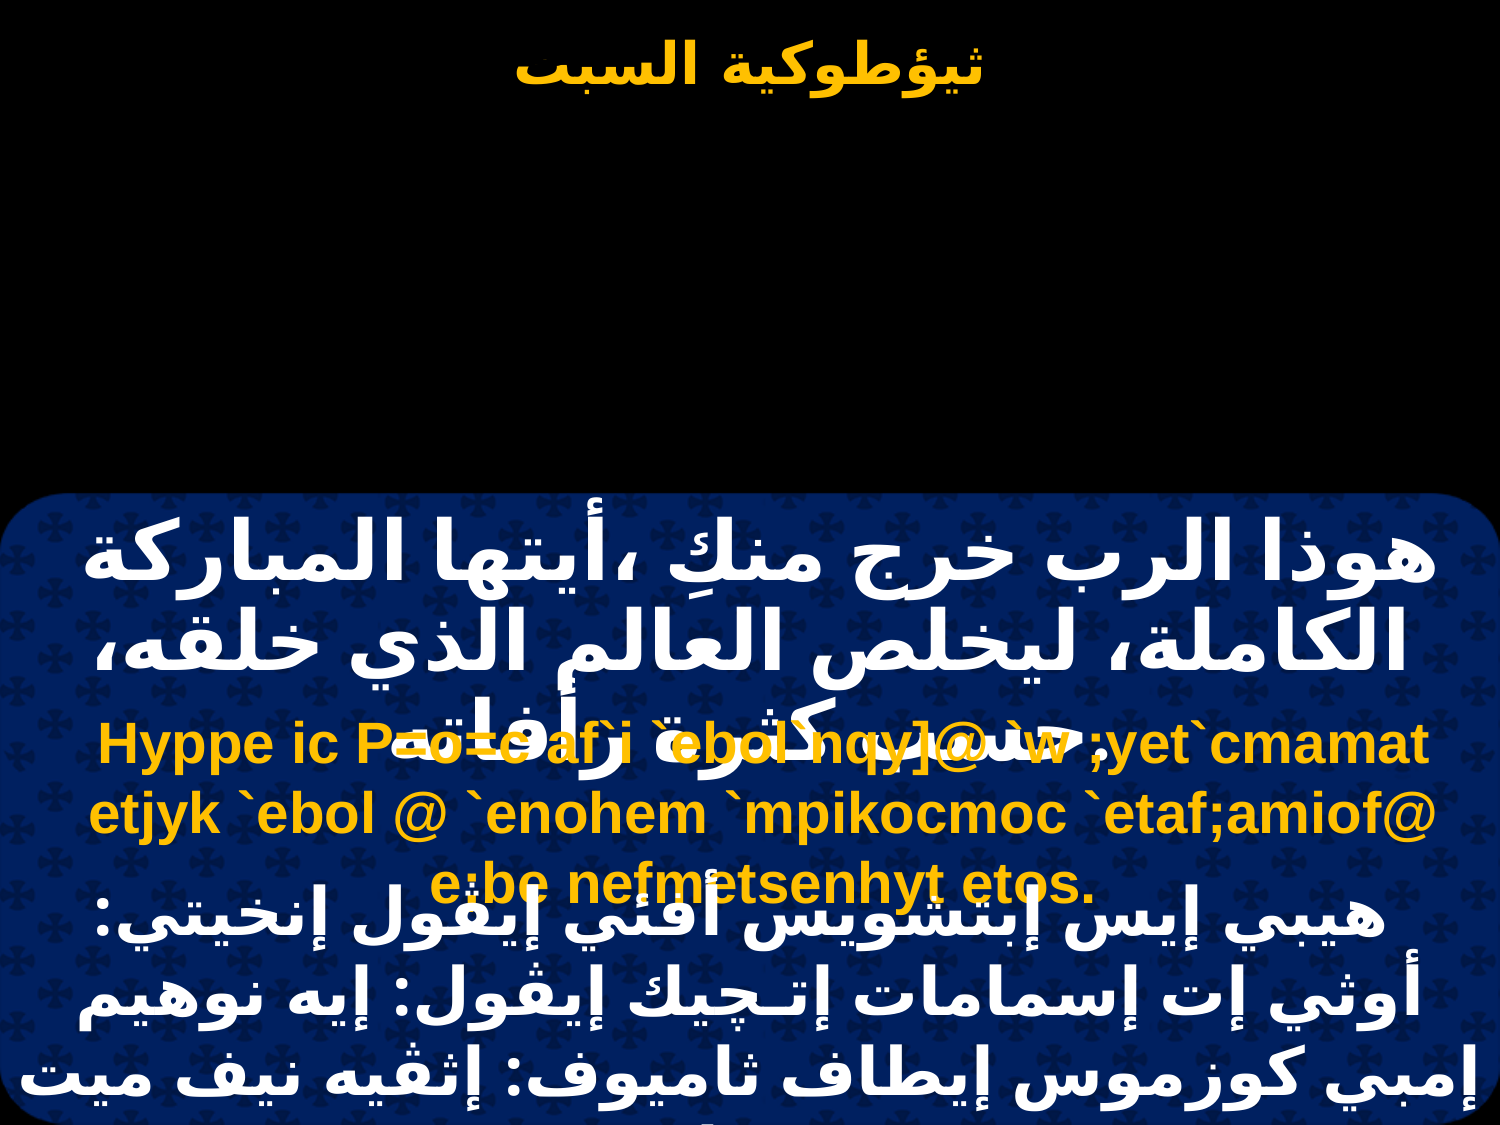

القطعة التاسعة:
 هوذا الرب خرج منكِ ،أيتها المباركة الكاملة، ليخلص العالم الذي خلقه، حسب كثرة رأفاته.

Hyppe ic P=o=c af`i `ebol`nqy]@ `w ;yet`cmamat etjyk `ebol @ `enohem `mpikocmoc `etaf;amiof@ e;be nefmetsenhyt etos.

 هيبي إيس إبتشويس أفئي إيڤول إنخيتي: أوثي إت إسمامات إتـچيك إيڤول: إيه نوهيم إمبي كوزموس إيطاف ثاميوف: إثڤيه نيف ميت شينهيت إتؤش.